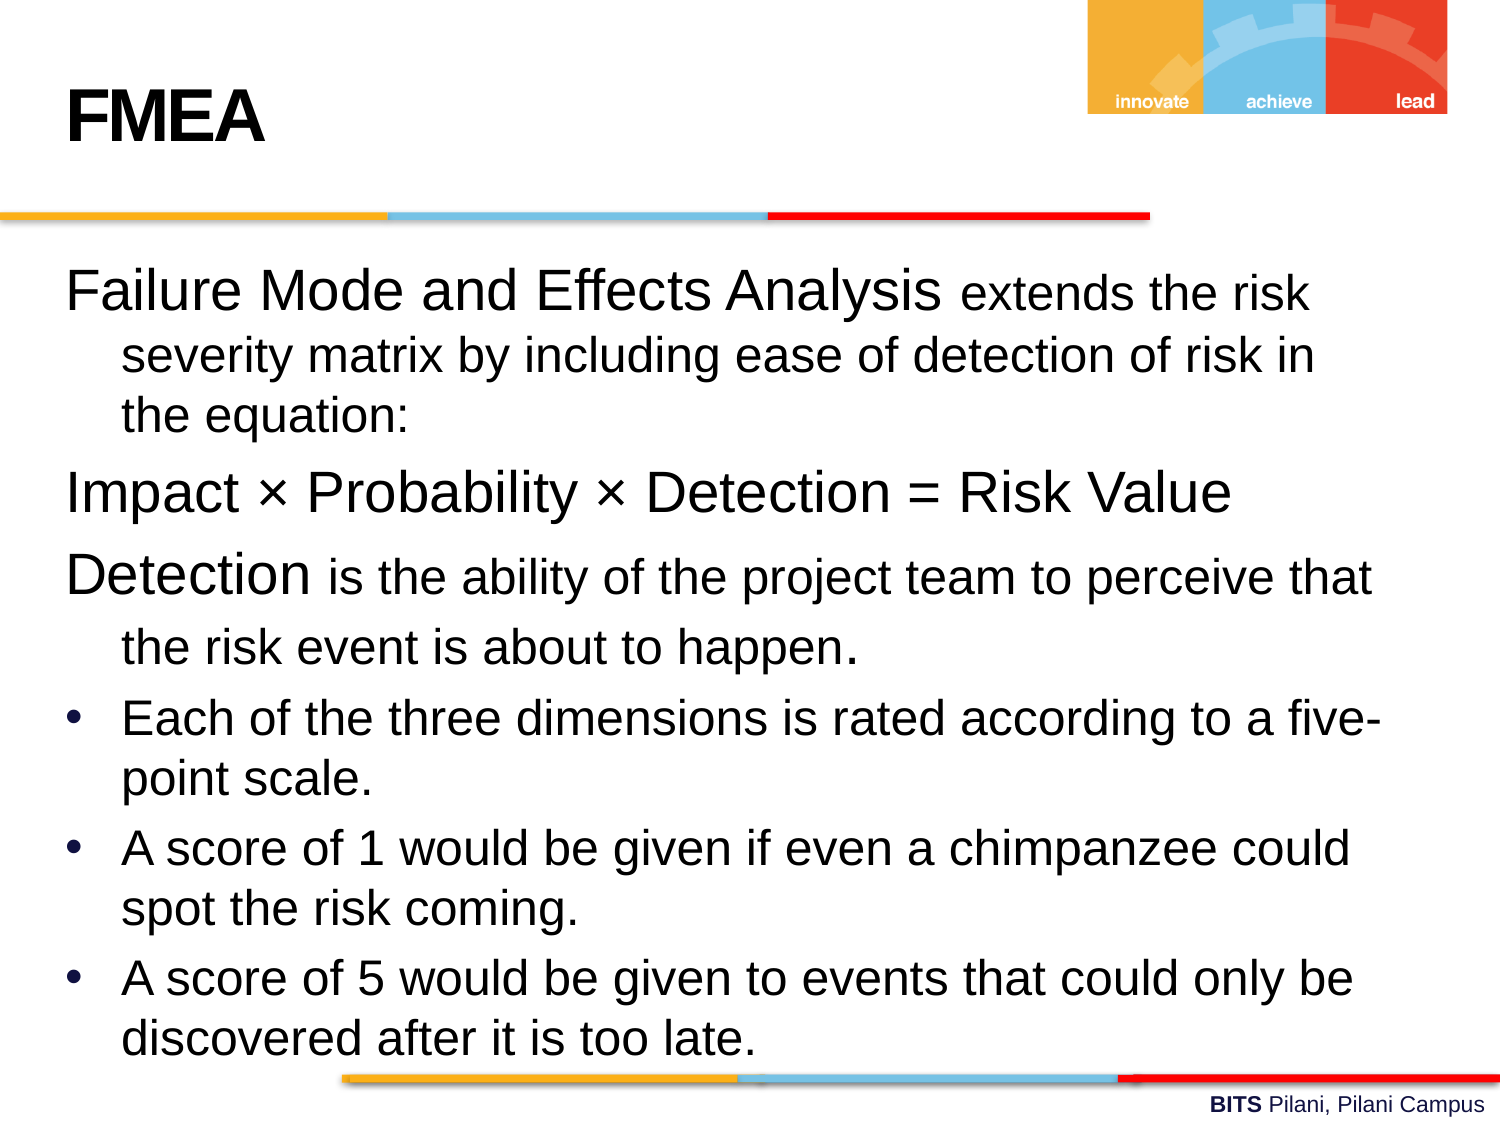

FMEA
Failure Mode and Effects Analysis extends the risk severity matrix by including ease of detection of risk in the equation:
Impact × Probability × Detection = Risk Value
Detection is the ability of the project team to perceive that the risk event is about to happen.
Each of the three dimensions is rated according to a five-point scale.
A score of 1 would be given if even a chimpanzee could spot the risk coming.
A score of 5 would be given to events that could only be discovered after it is too late.